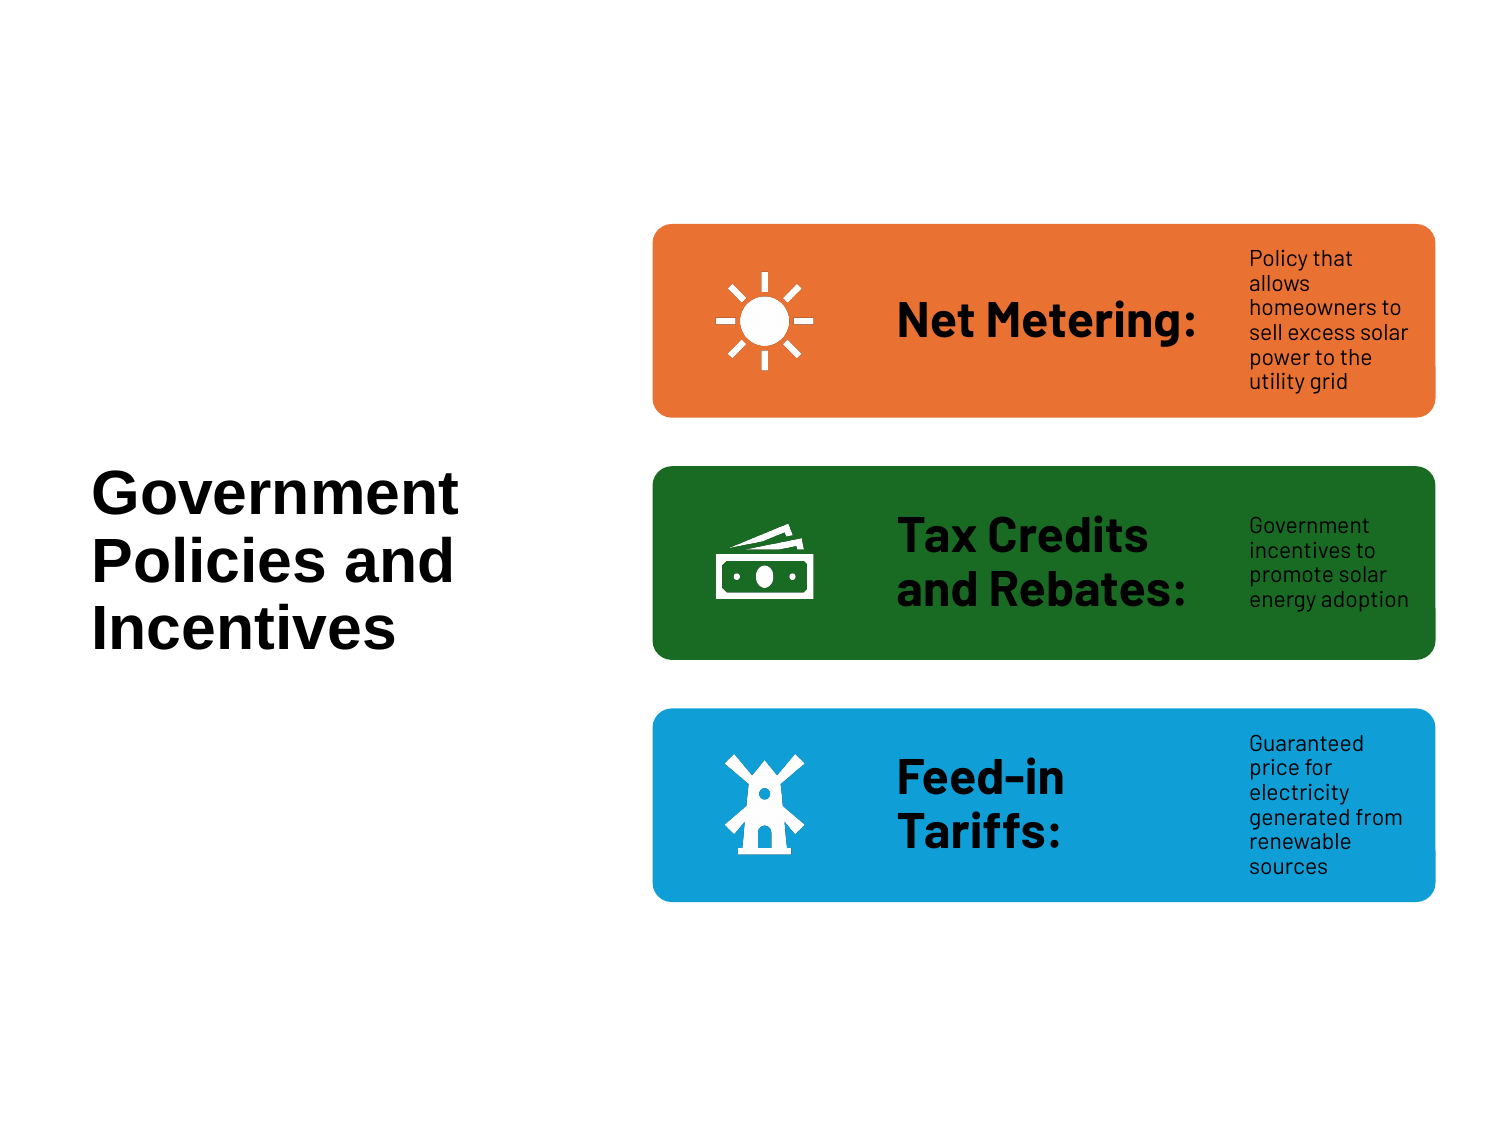

Net Metering:
Policy that allows homeowners to sell excess solar power to the utility grid
Tax Credits and Rebates:
Government incentives to promote solar energy adoption
Feed-in Tariffs:
Guaranteed price for electricity generated from renewable sources
# Government Policies and Incentives